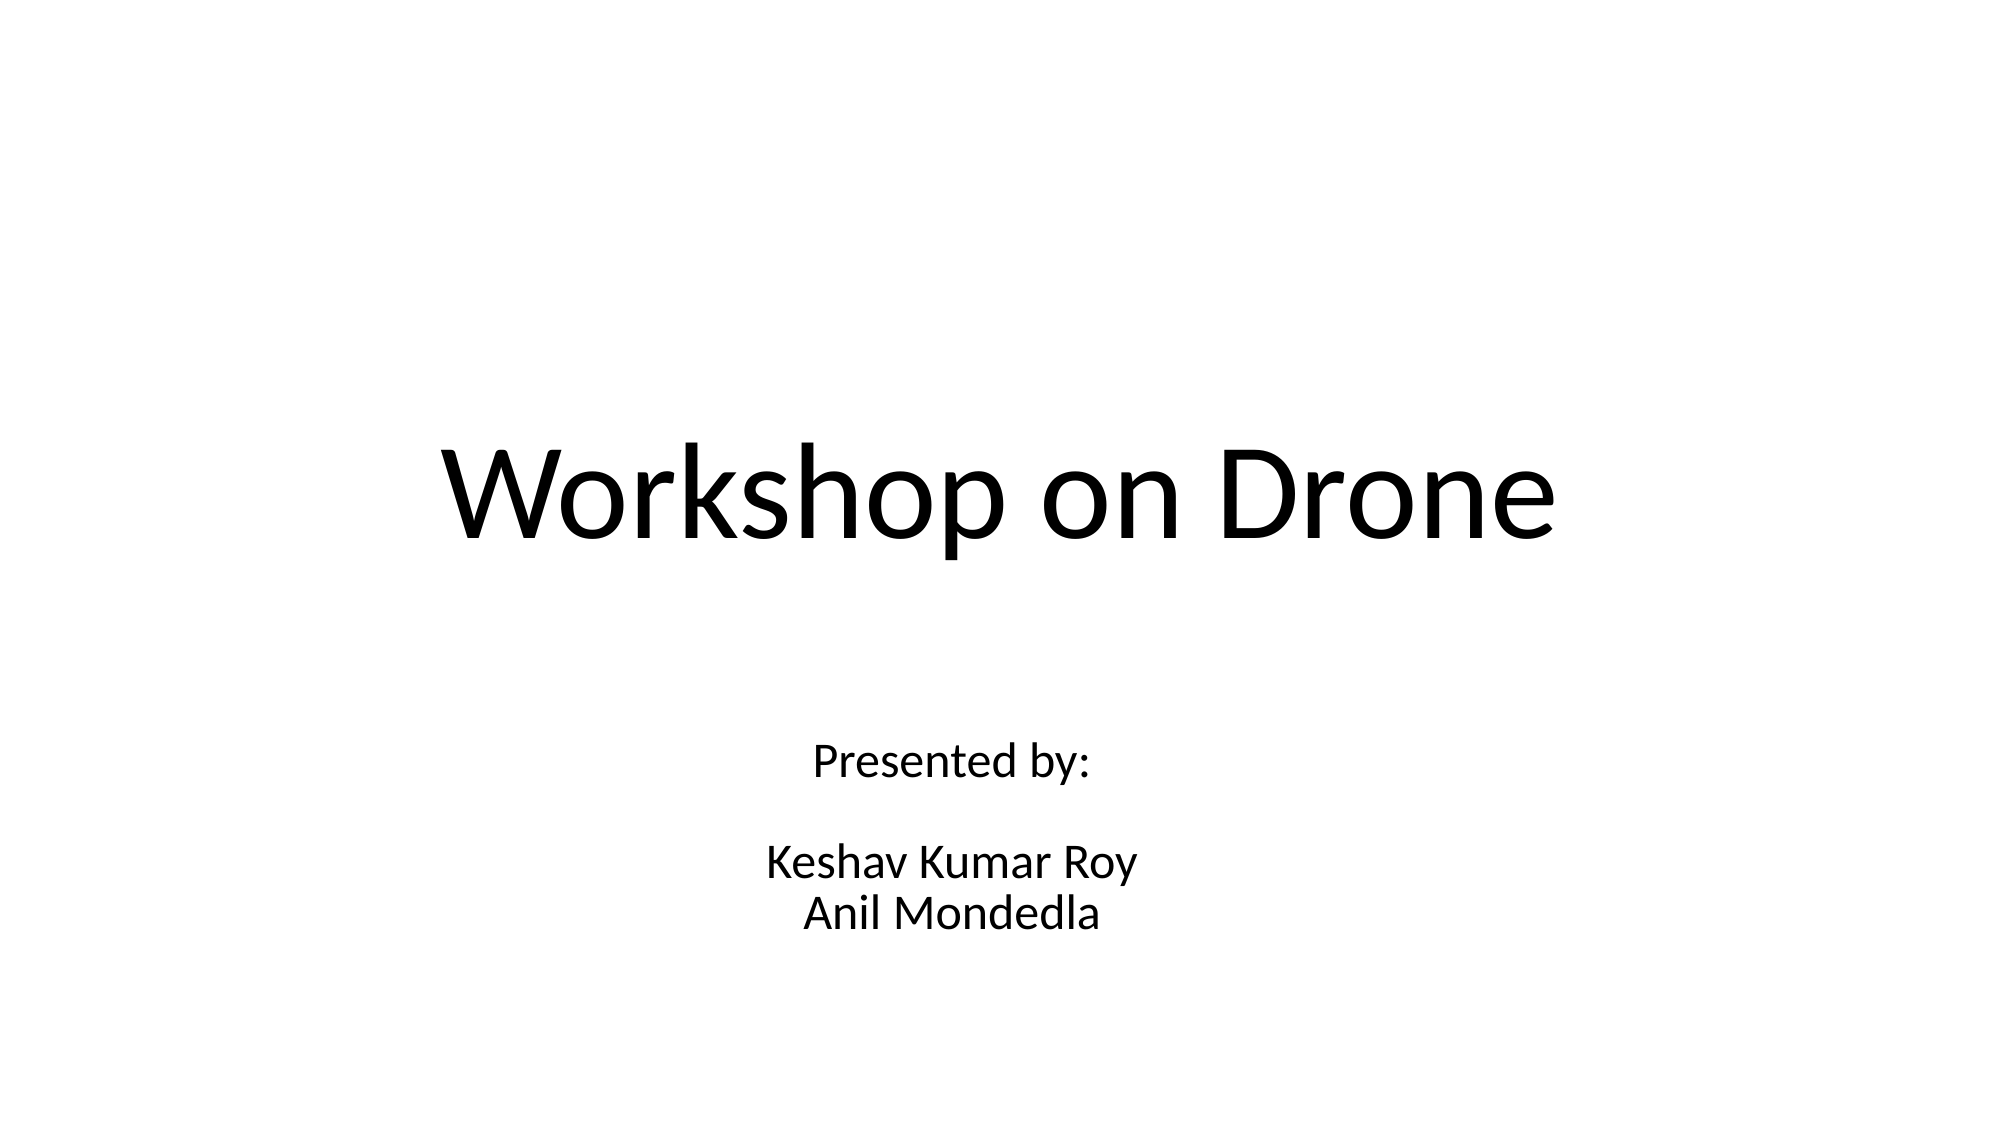

# Workshop on Drone
Presented by:

Keshav Kumar Roy
Anil Mondedla